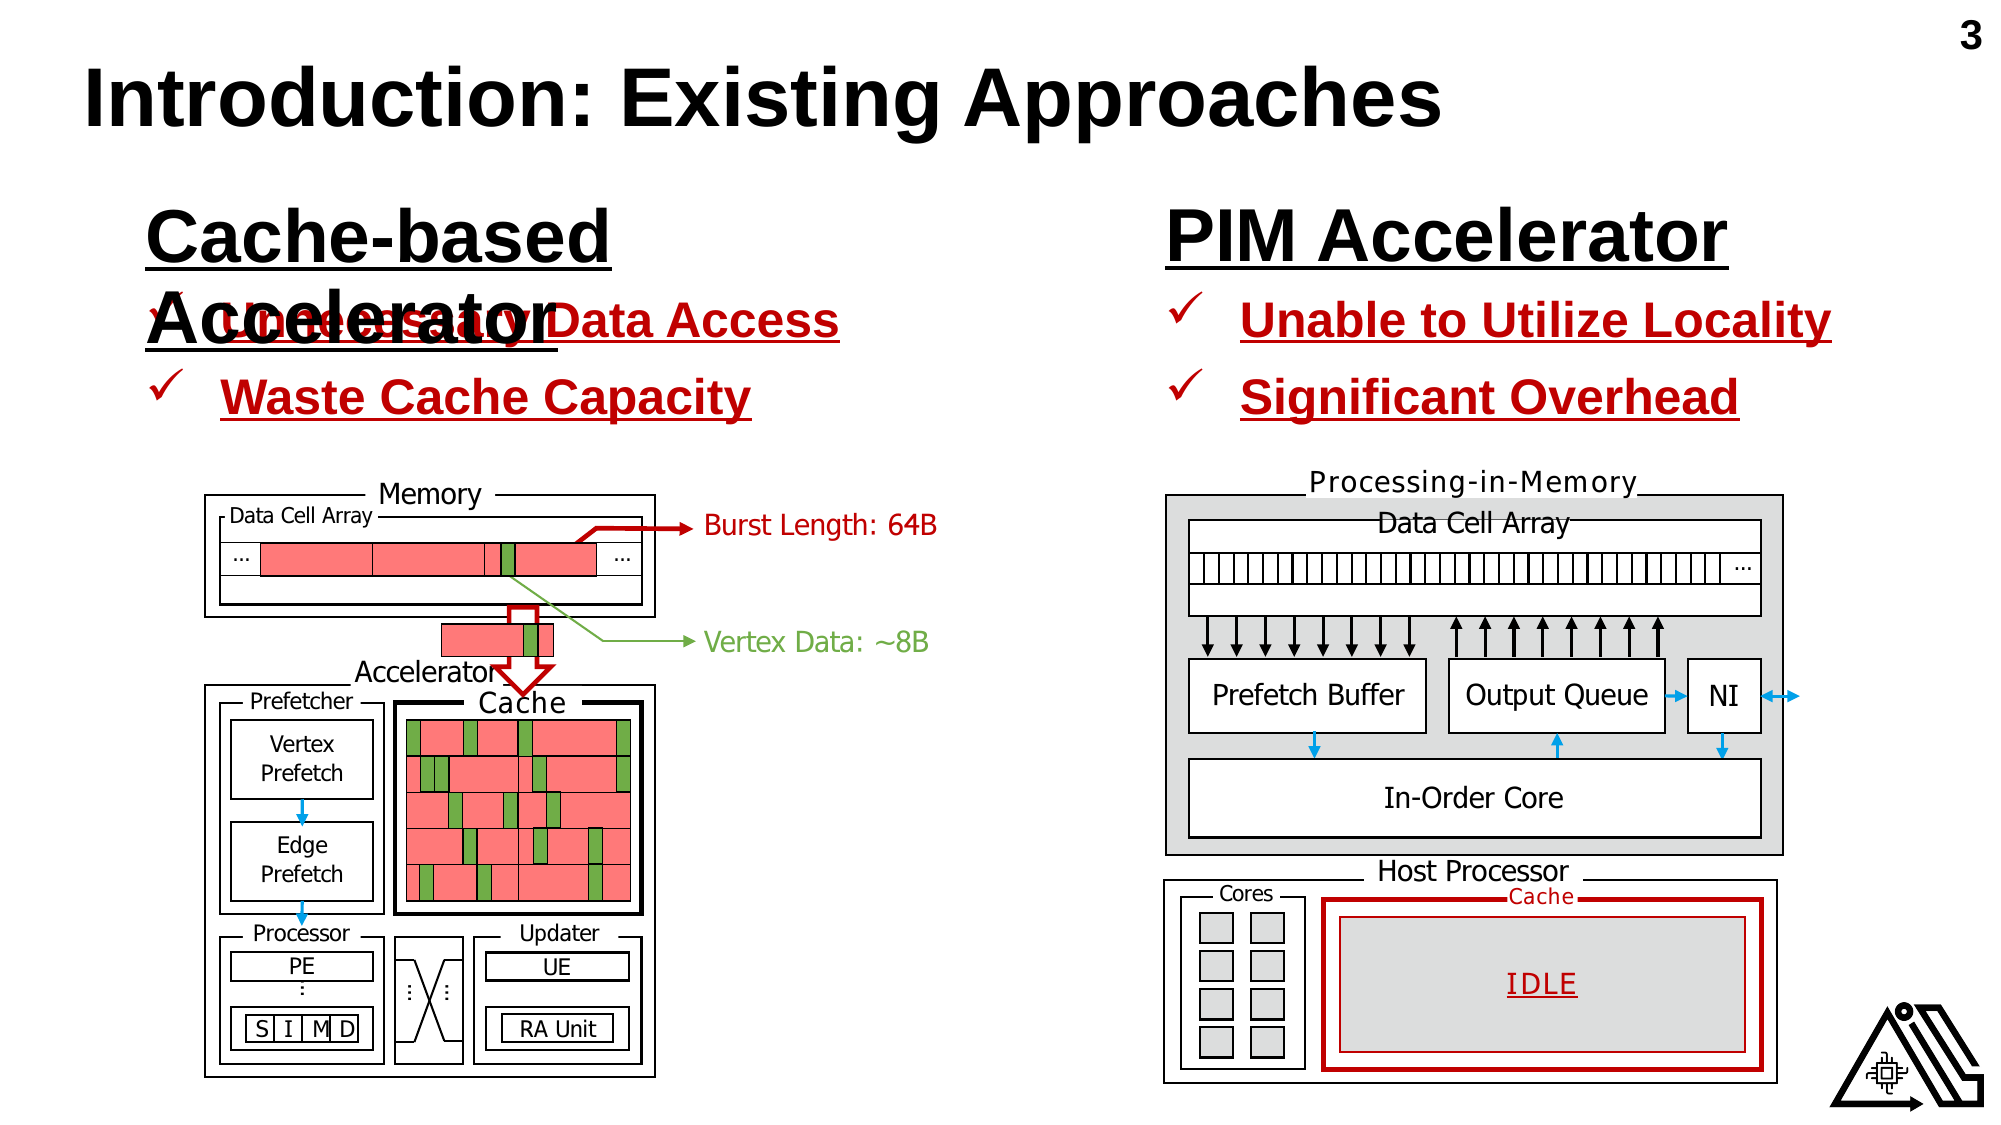

3
# Introduction: Existing Approaches
PIM Accelerator
Cache-based Accelerator
Unable to Utilize Locality
Unnecessary Data Access
Significant Overhead
Waste Cache Capacity

Processing-in-Memory

Memory

Data Cell Array
Burst Length: 64B

…
…

Vertex Data: ~8B

Data Cell Array

…

Accelerator

Cache

Prefetcher

Vertex
Prefetch
Edge
Prefetch
Processor

Updater

PE
UE

…
…
…
S
I
M
D
RA Unit

Prefetch Buffer

Output Queue

NI

In-Order Core

Host Processor
Cores

Cache

IDLE